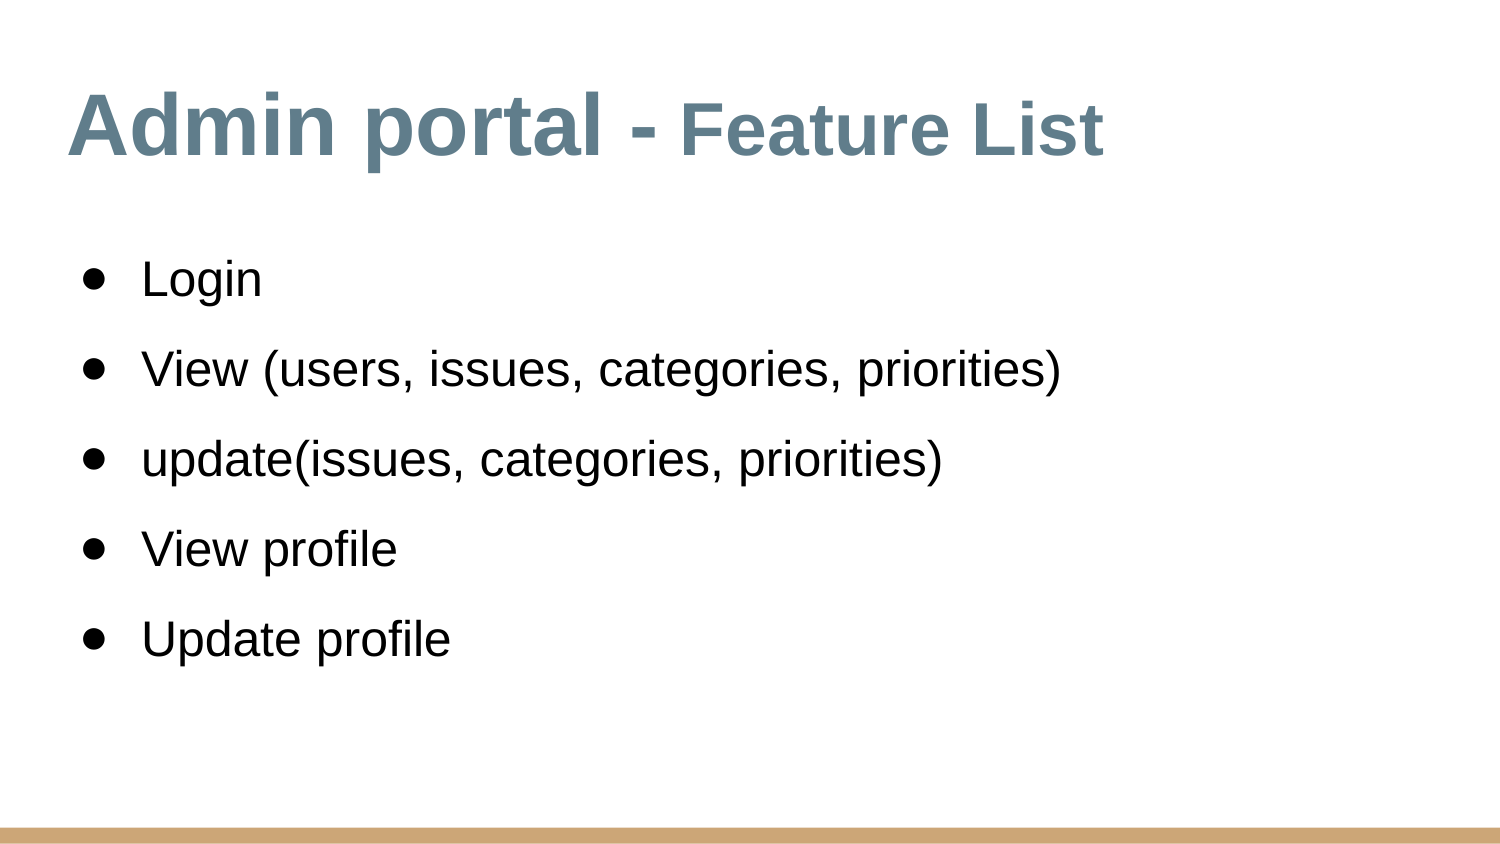

# Admin portal - Feature List
Login
View (users, issues, categories, priorities)
update(issues, categories, priorities)
View profile
Update profile